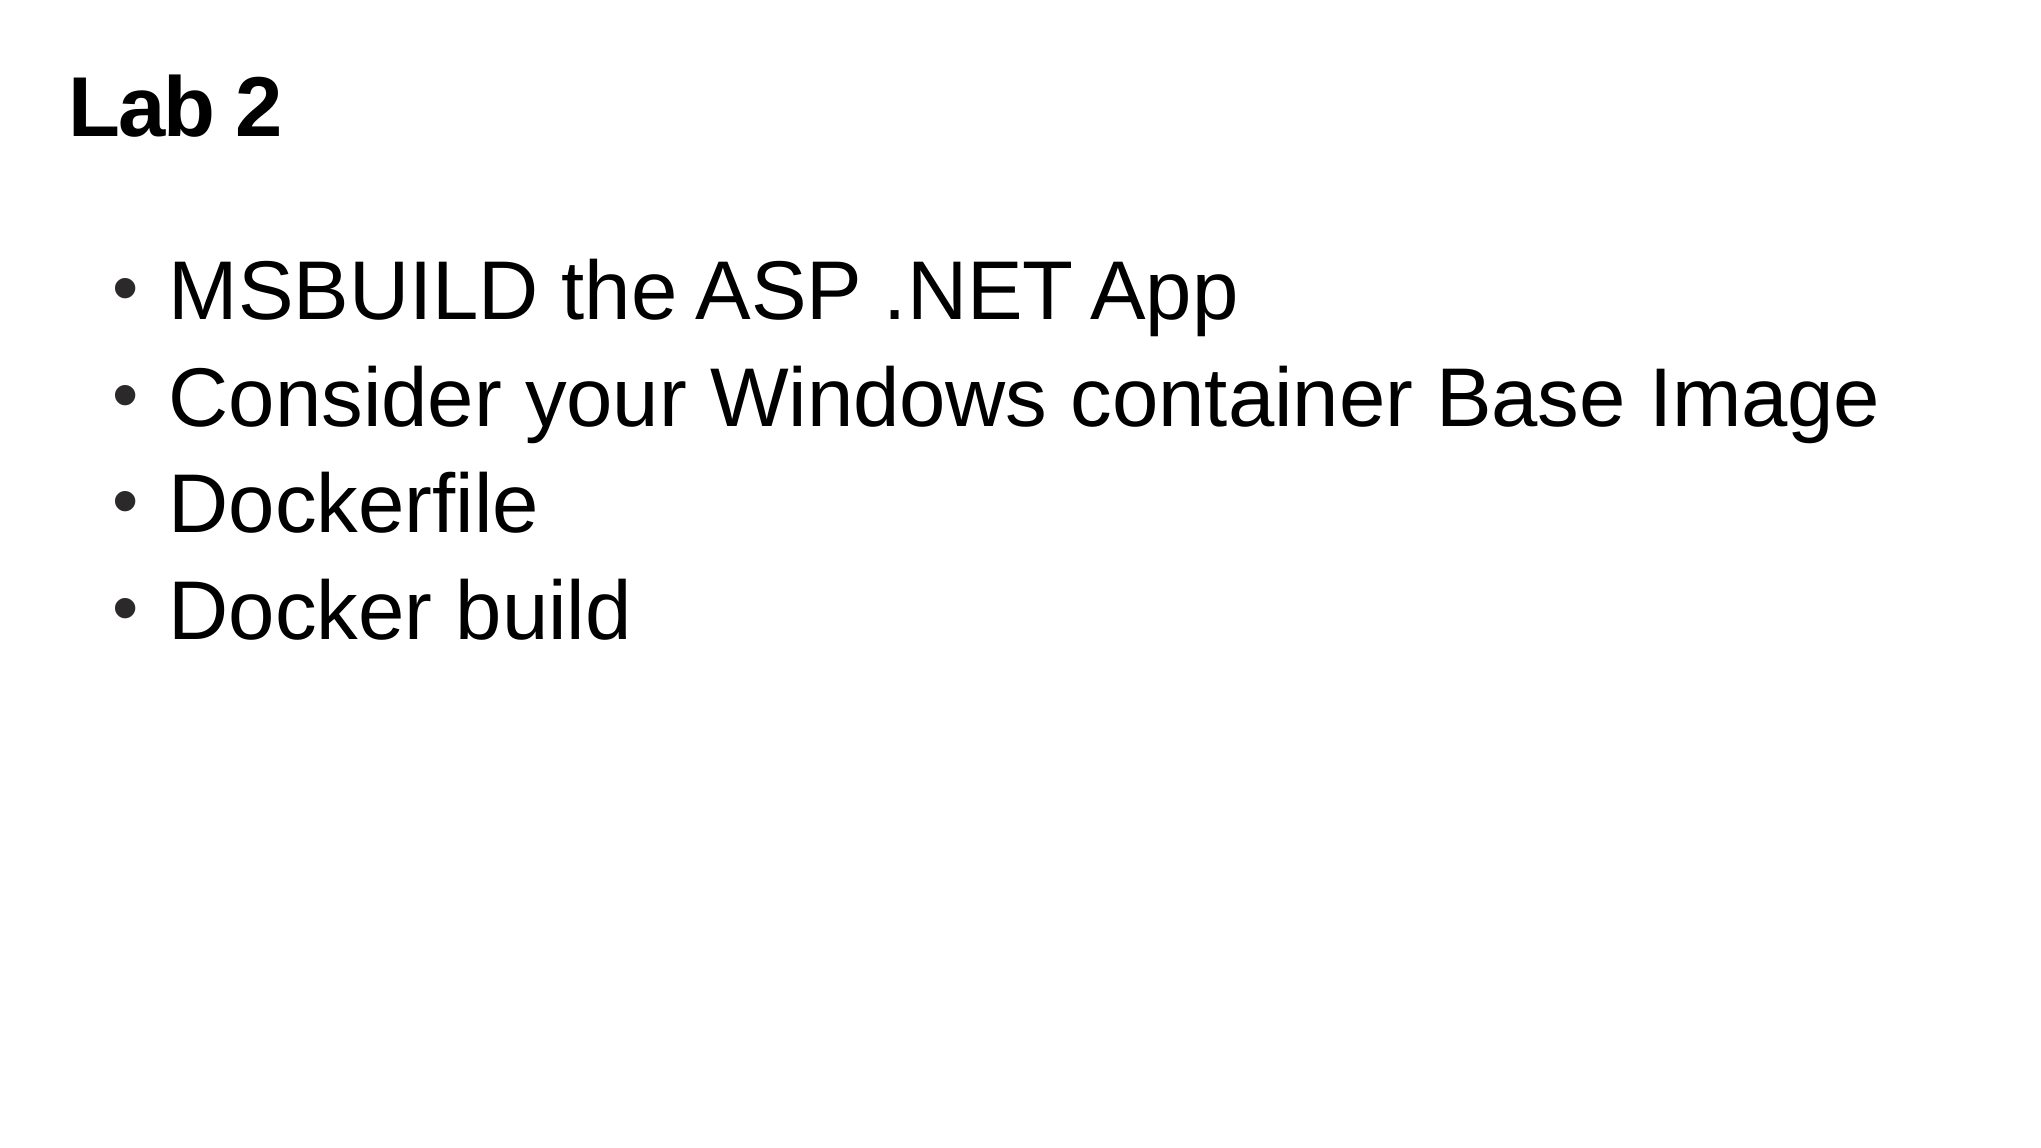

# Lab 2
MSBUILD the ASP .NET App
Consider your Windows container Base Image
Dockerfile
Docker build